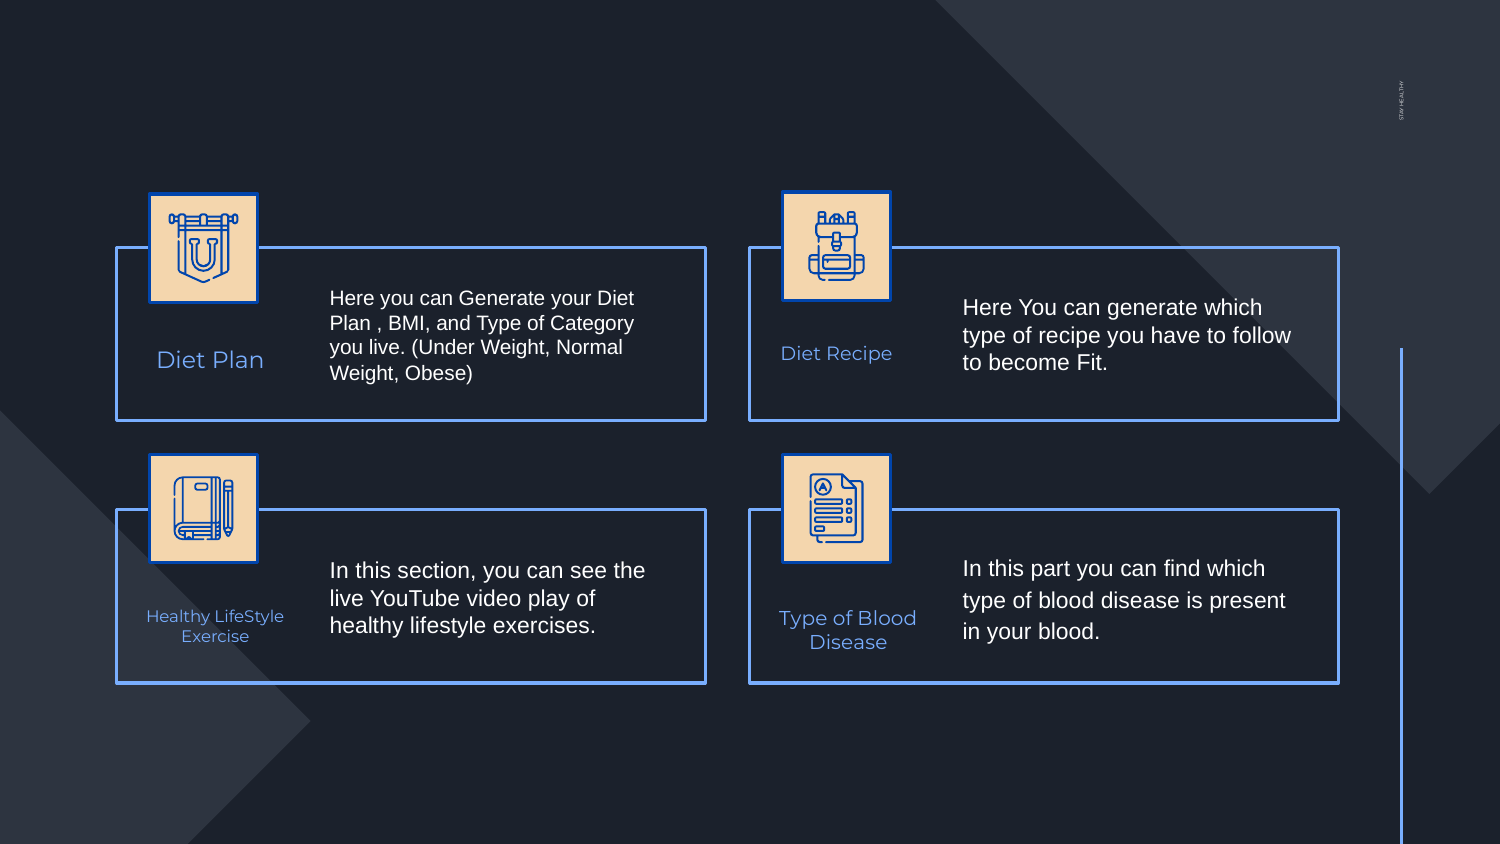

Here you can Generate your Diet Plan , BMI, and Type of Category you live. (Under Weight, Normal Weight, Obese)
Here You can generate which type of recipe you have to follow to become Fit.
Diet Recipe
# Diet Plan
STAY HEALTHY

In this section, you can see the live YouTube video play of healthy lifestyle exercises.
In this part you can find which type of blood disease is present in your blood.
Healthy LifeStyle Exercise
Type of Blood Disease